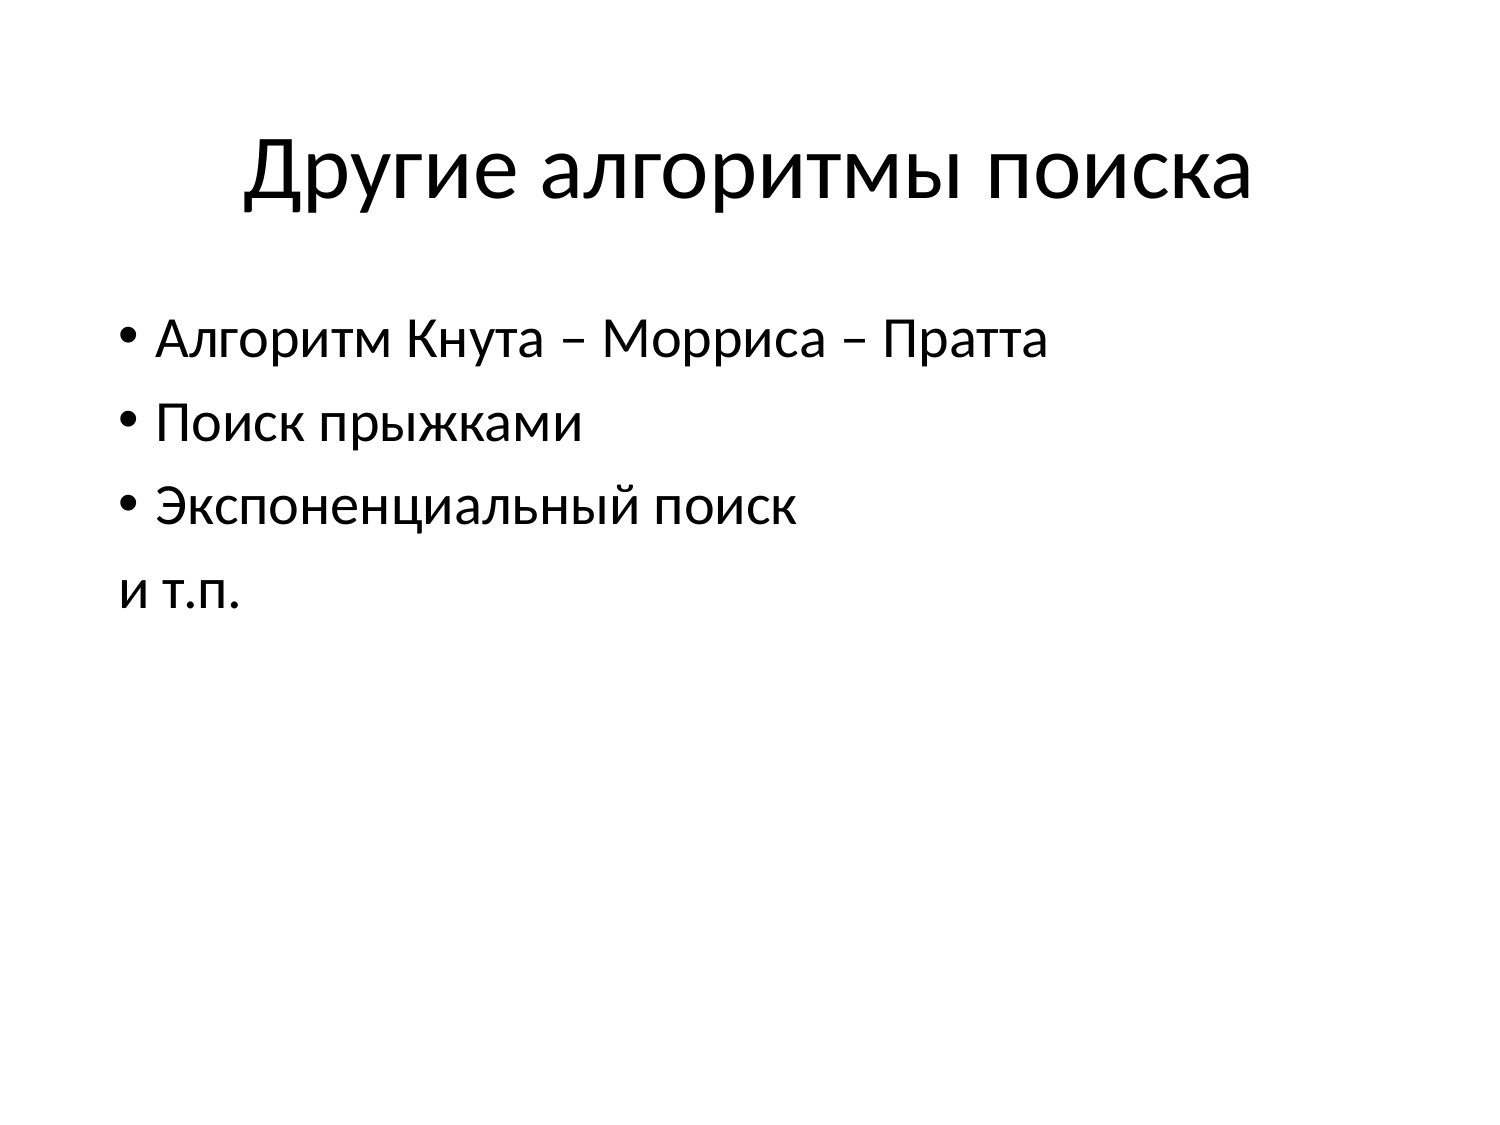

# Другие алгоритмы поиска
Алгоритм Кнута – Морриса – Пратта
Поиск прыжками
Экспоненциальный поиск
и т.п.